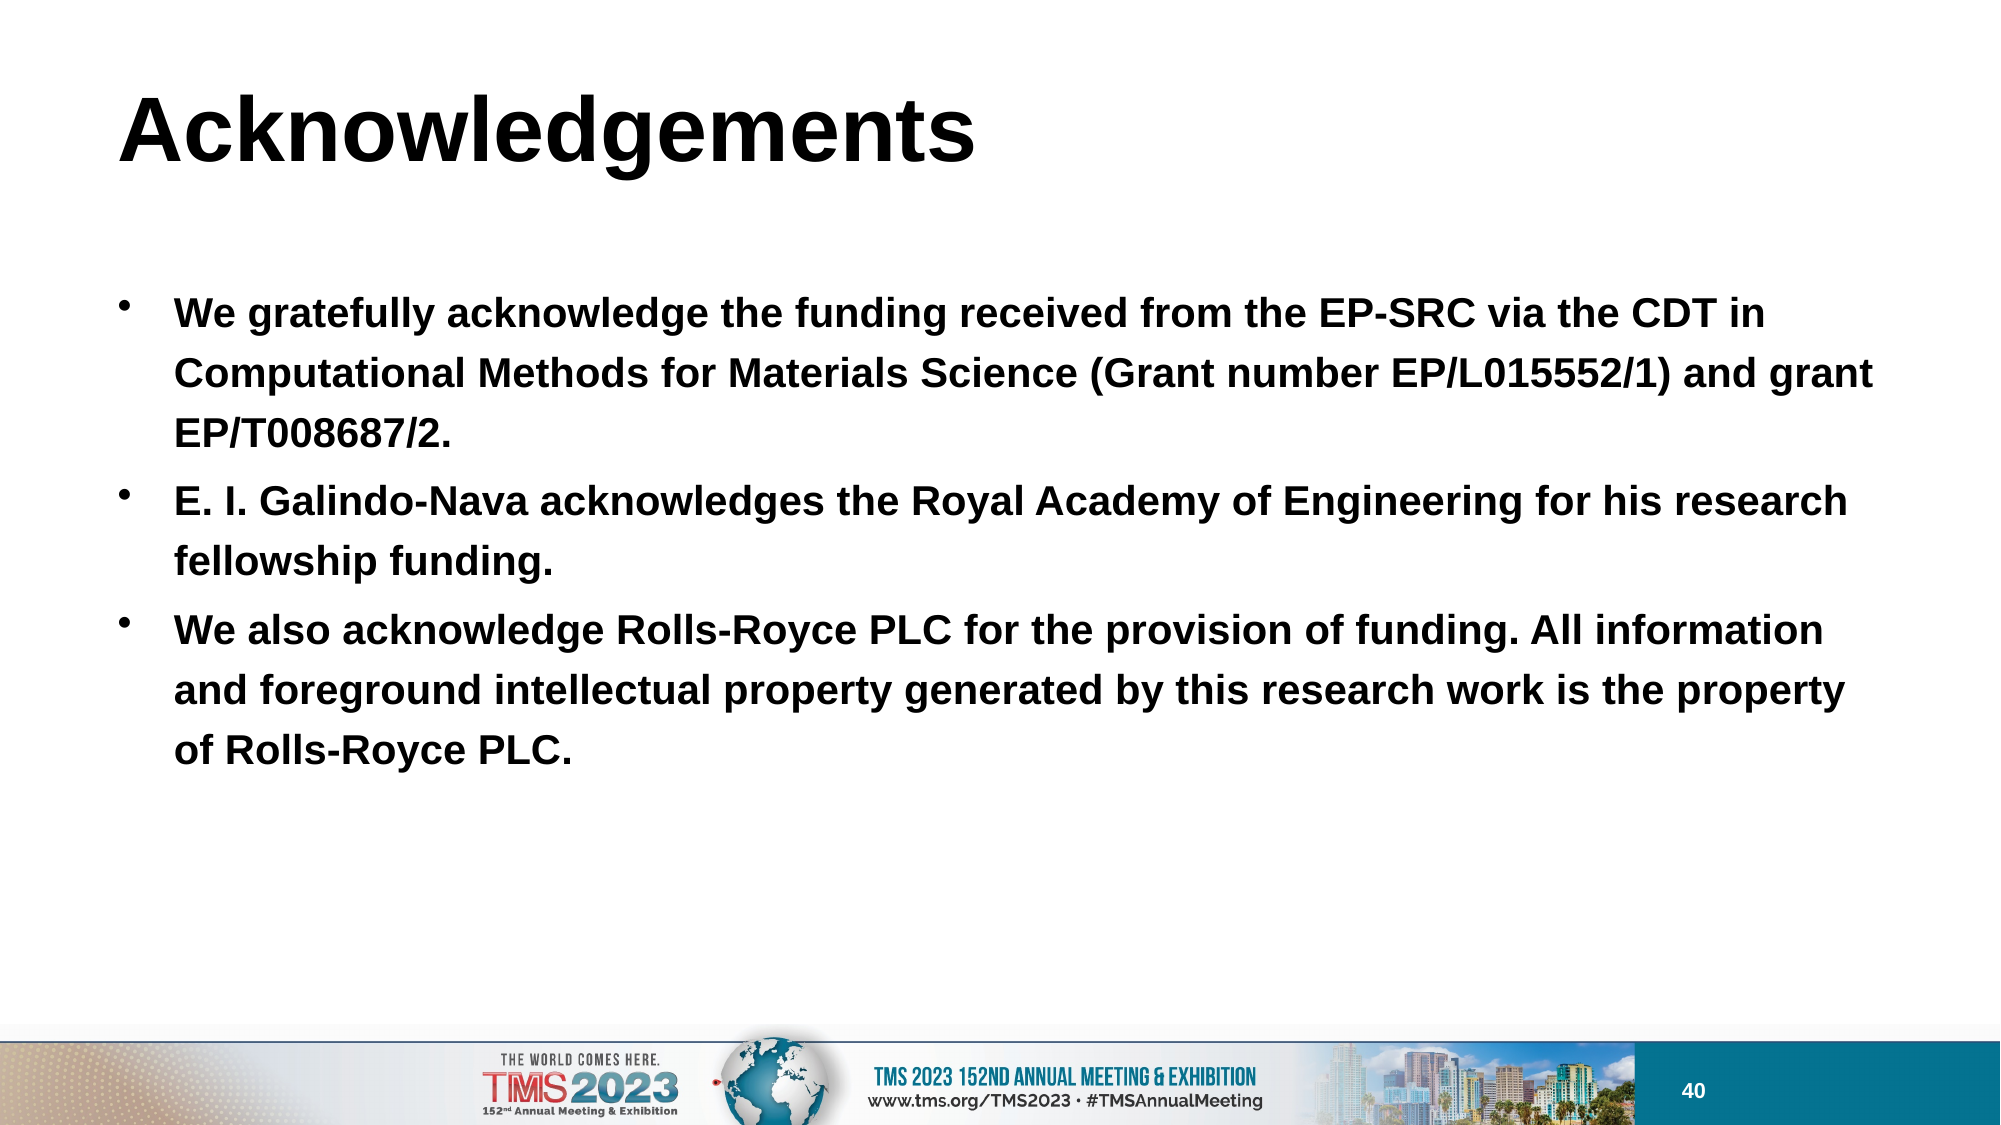

# Acknowledgements

We gratefully acknowledge the funding received from the EP-SRC via the CDT in Computational Methods for Materials Science (Grant number EP/L015552/1) and grant EP/T008687/2.
E. I. Galindo-Nava acknowledges the Royal Academy of Engineering for his research fellowship funding.
We also acknowledge Rolls-Royce PLC for the provision of funding. All information and foreground intellectual property generated by this research work is the property of Rolls-Royce PLC.